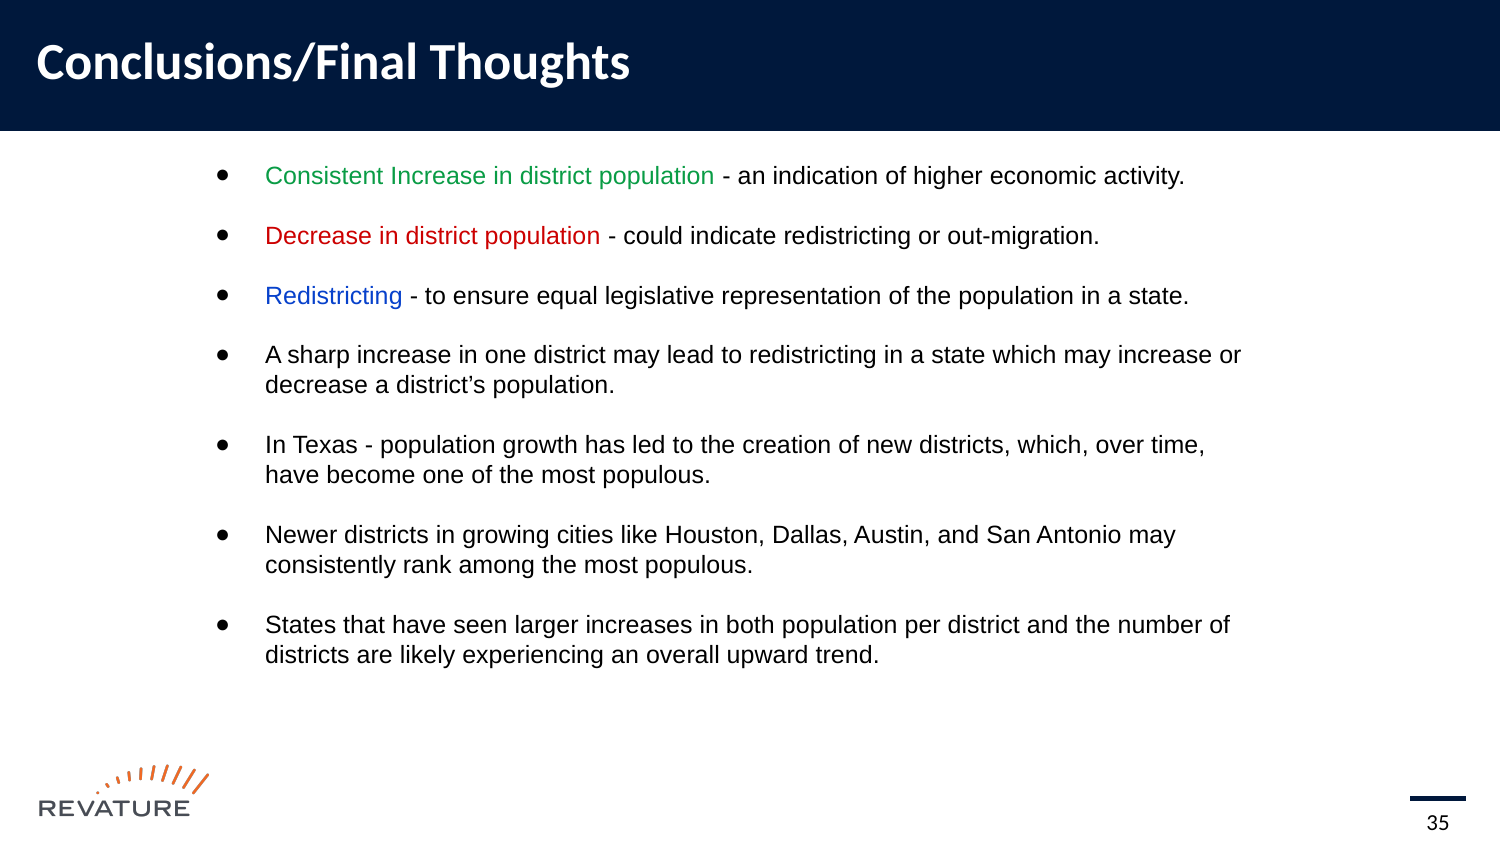

# Conclusions/Final Thoughts

Consistent Increase in district population - an indication of higher economic activity.

Decrease in district population - could indicate redistricting or out-migration.

Redistricting - to ensure equal legislative representation of the population in a state.

A sharp increase in one district may lead to redistricting in a state which may increase or decrease a district’s population.

In Texas - population growth has led to the creation of new districts, which, over time, have become one of the most populous.

Newer districts in growing cities like Houston, Dallas, Austin, and San Antonio may consistently rank among the most populous.

States that have seen larger increases in both population per district and the number of districts are likely experiencing an overall upward trend.